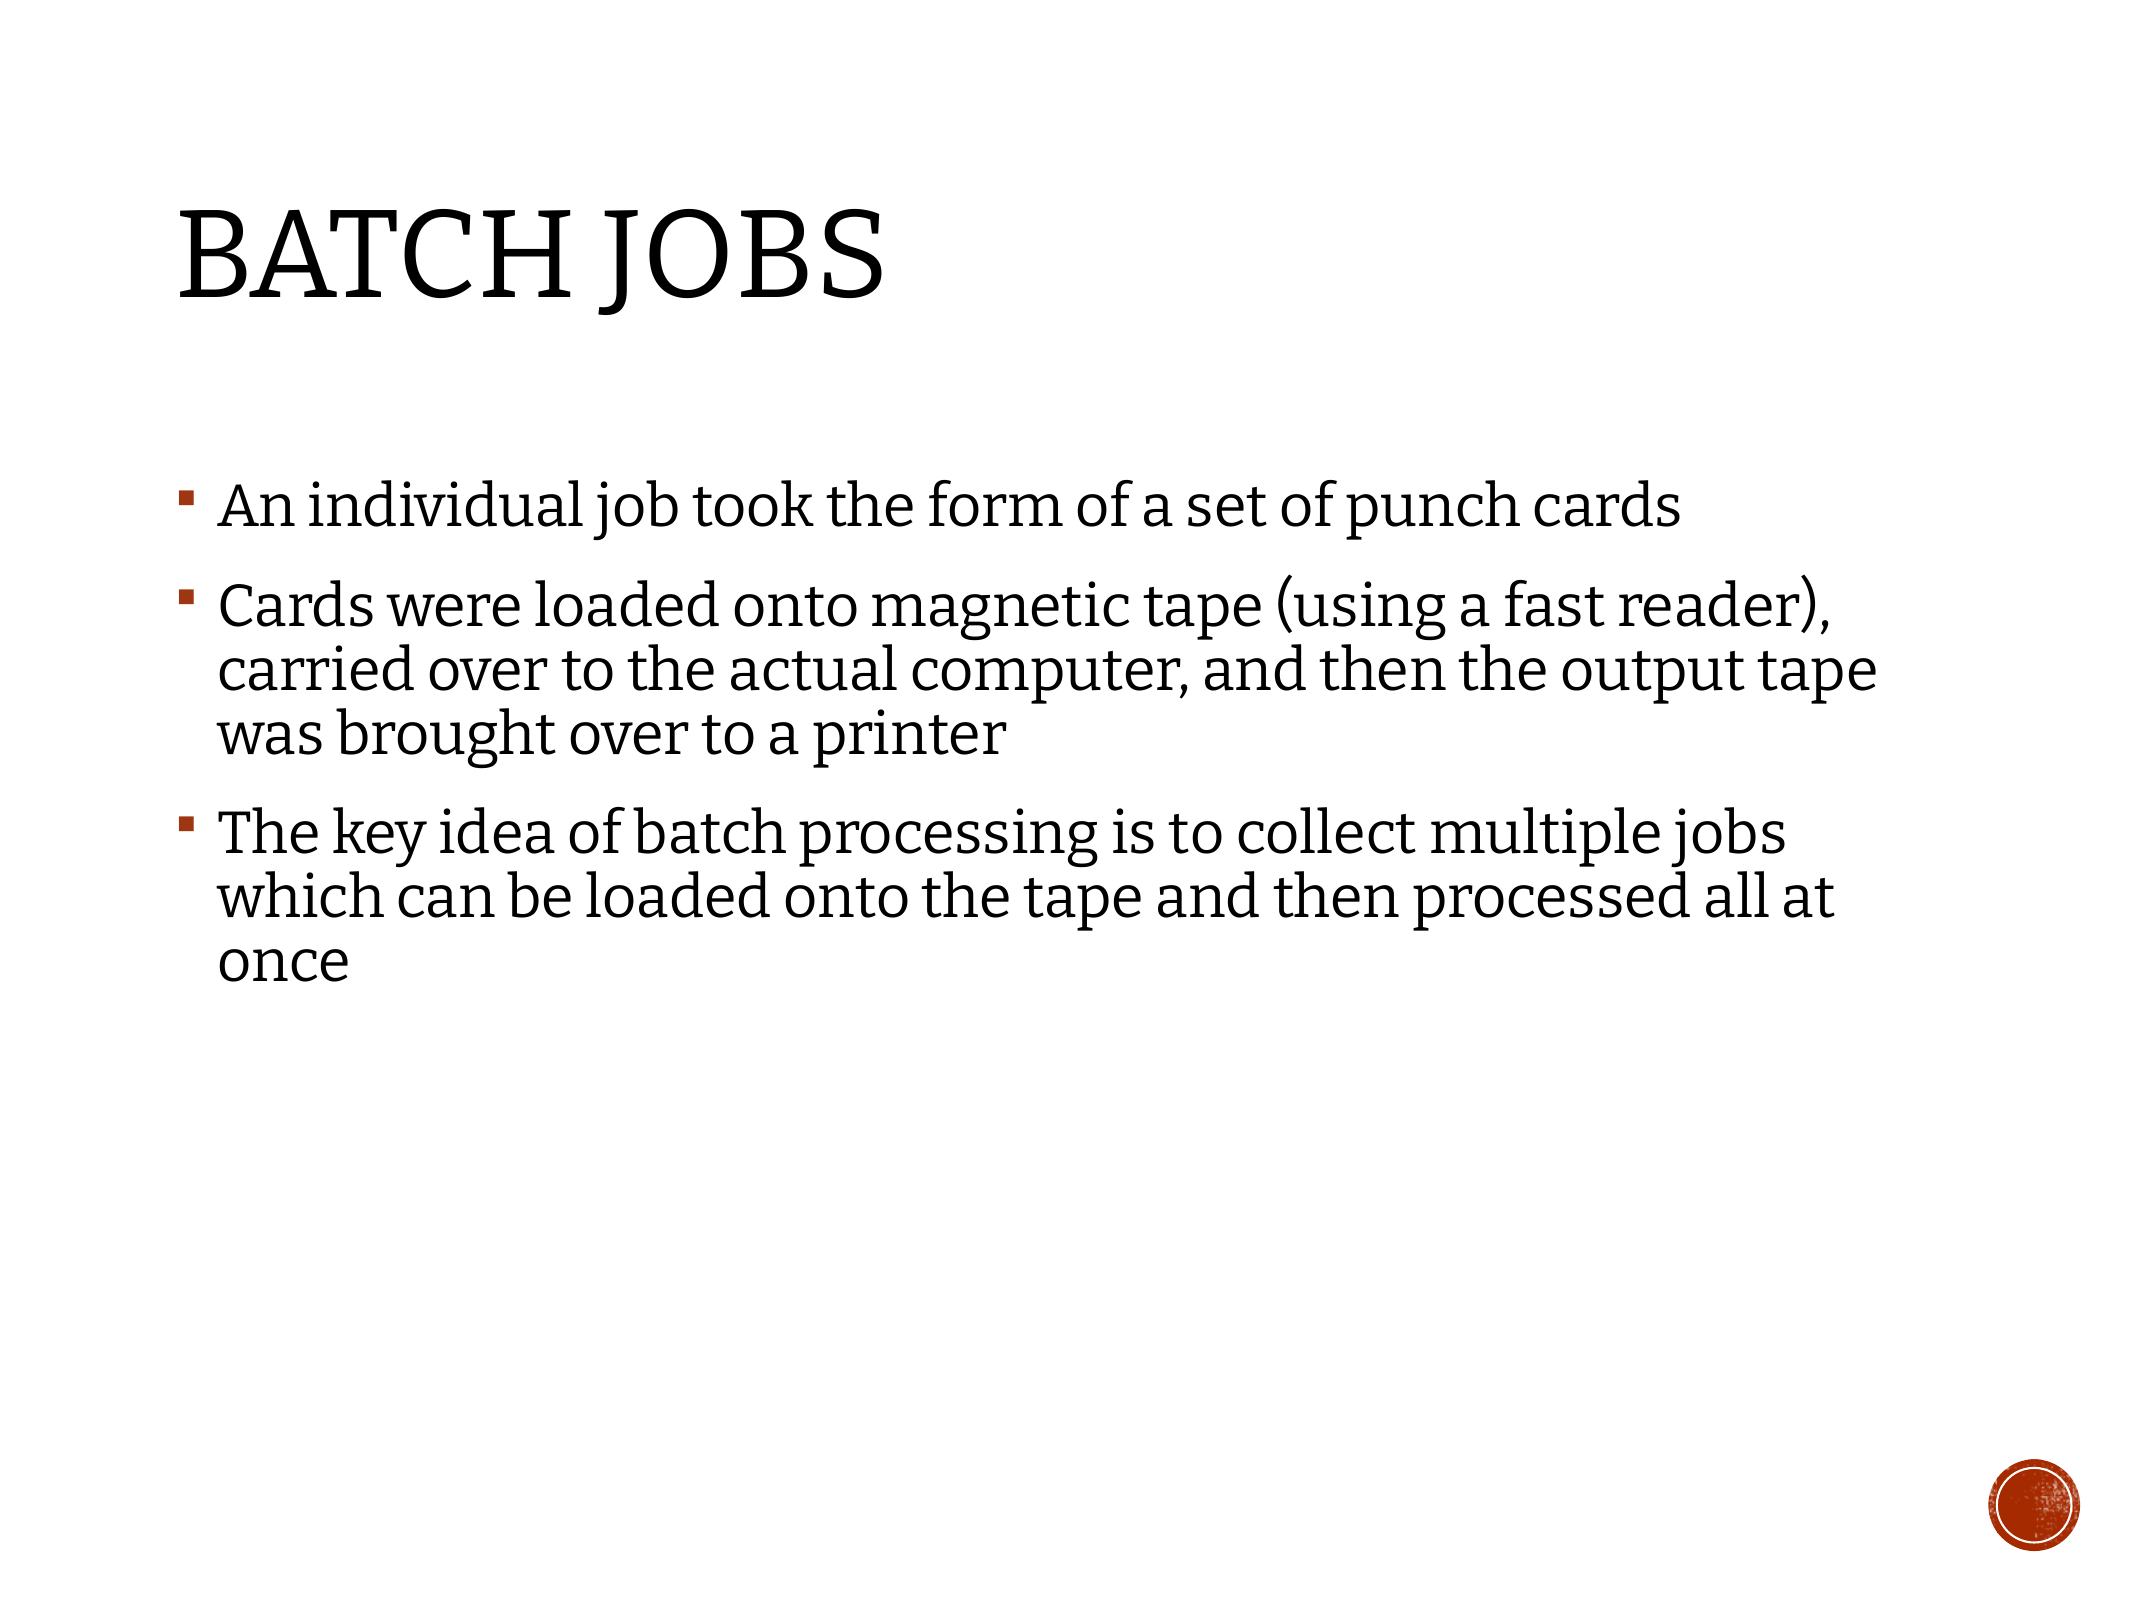

# Batch Jobs
An individual job took the form of a set of punch cards
Cards were loaded onto magnetic tape (using a fast reader), carried over to the actual computer, and then the output tape was brought over to a printer
The key idea of batch processing is to collect multiple jobs which can be loaded onto the tape and then processed all at once